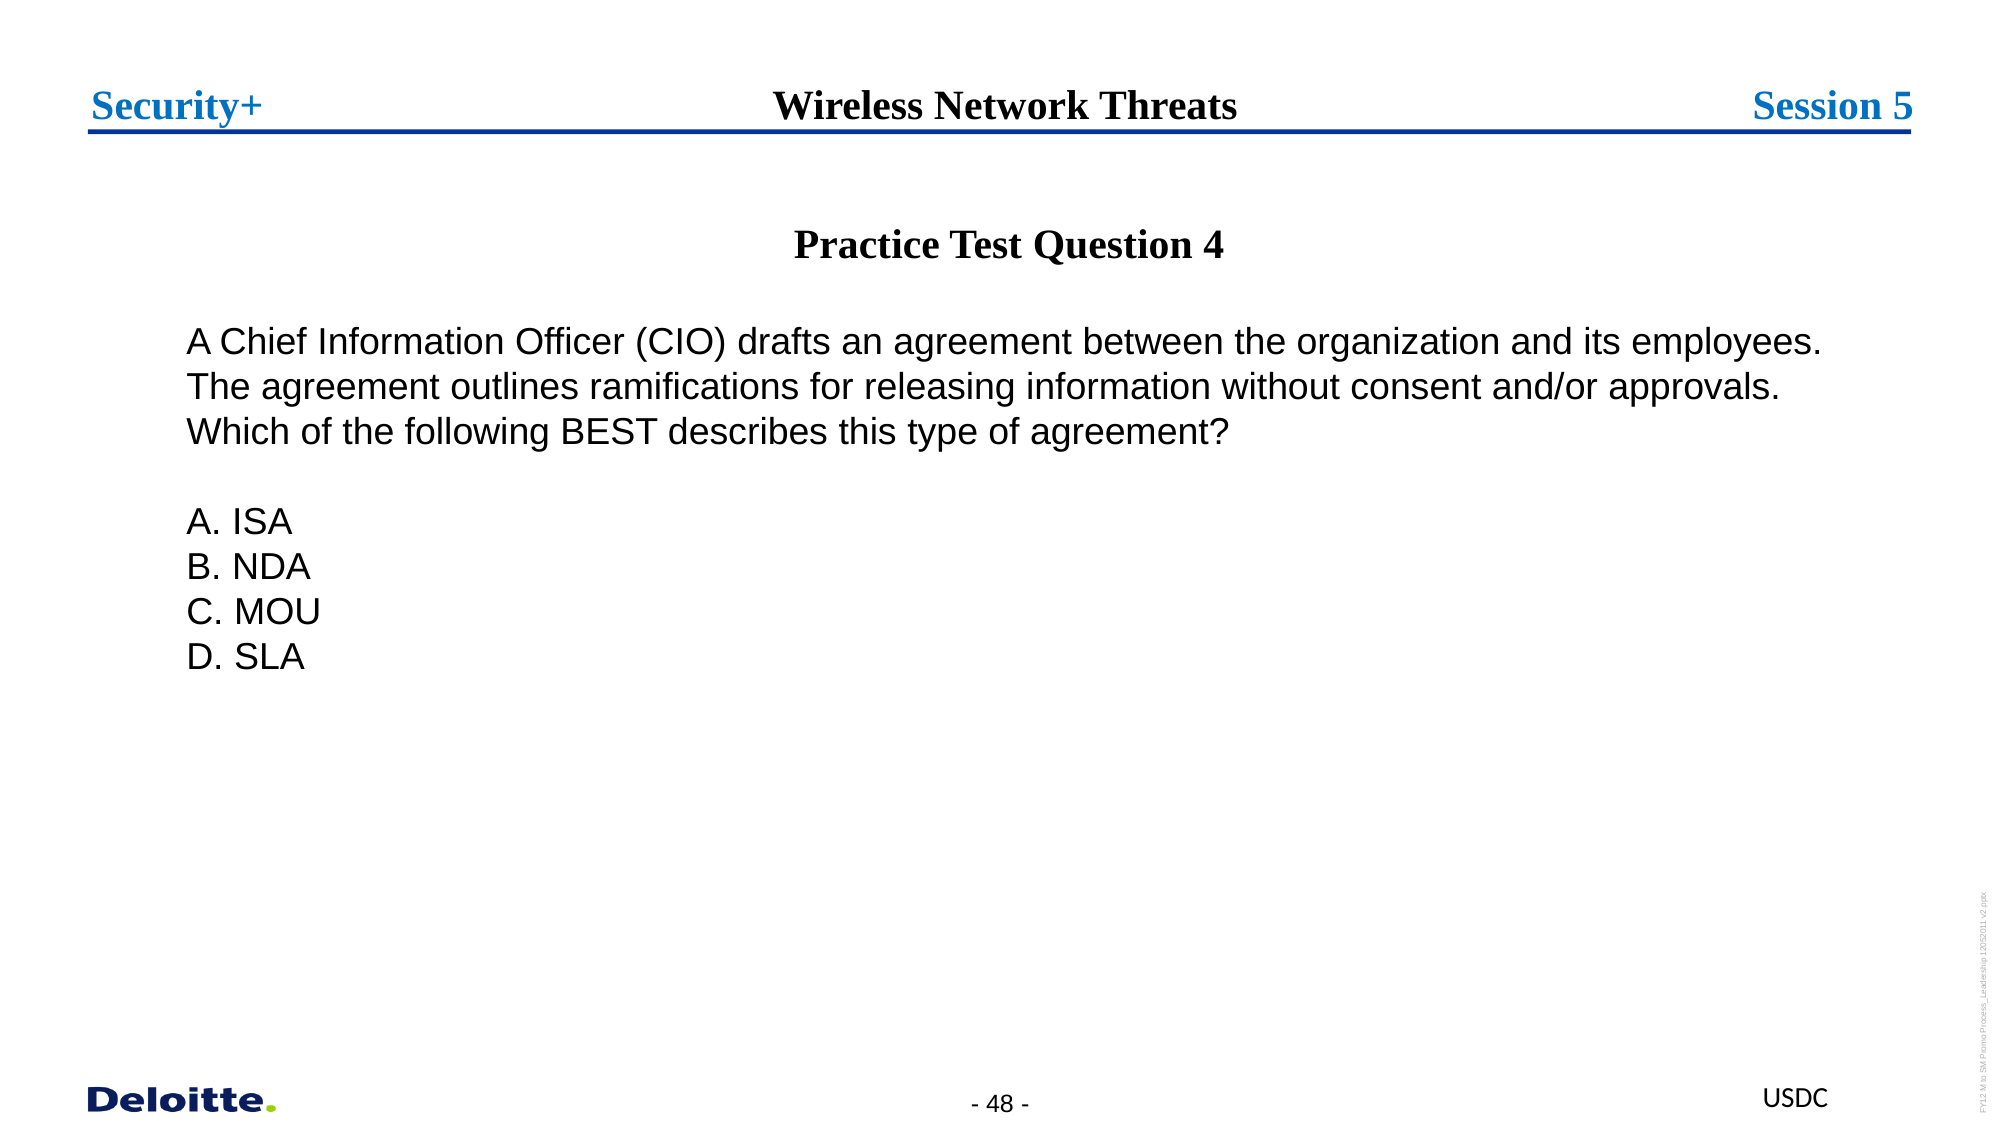

Security+
Session 5
# Wireless Network Threats
Practice Test Question 4

A Chief Information Officer (CIO) drafts an agreement between the organization and its employees. The agreement outlines ramifications for releasing information without consent and/or approvals. Which of the following BEST describes this type of agreement?

A. ISA
B. NDA
C. MOU
D. SLA